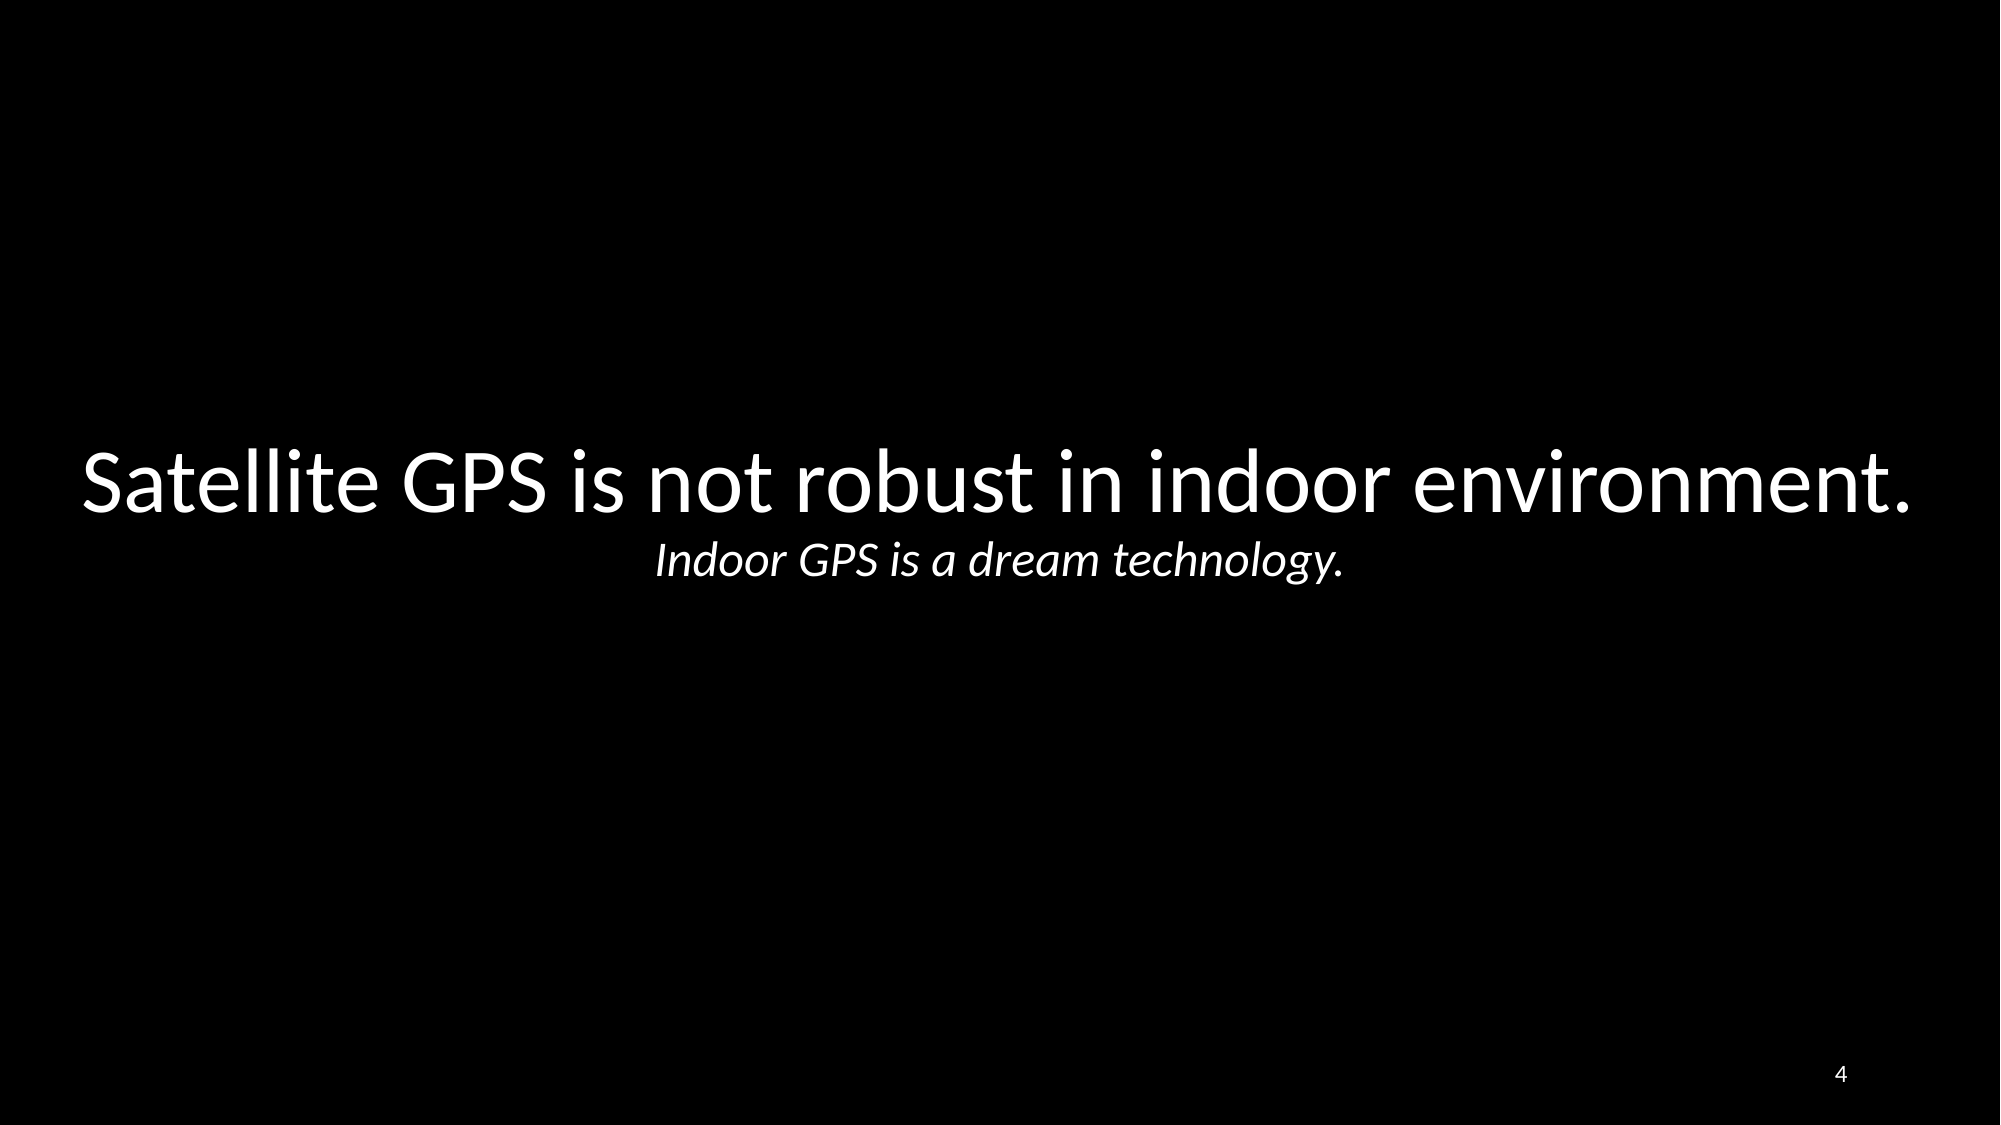

# Satellite GPS is not robust in indoor environment. Indoor GPS is a dream technology.
4